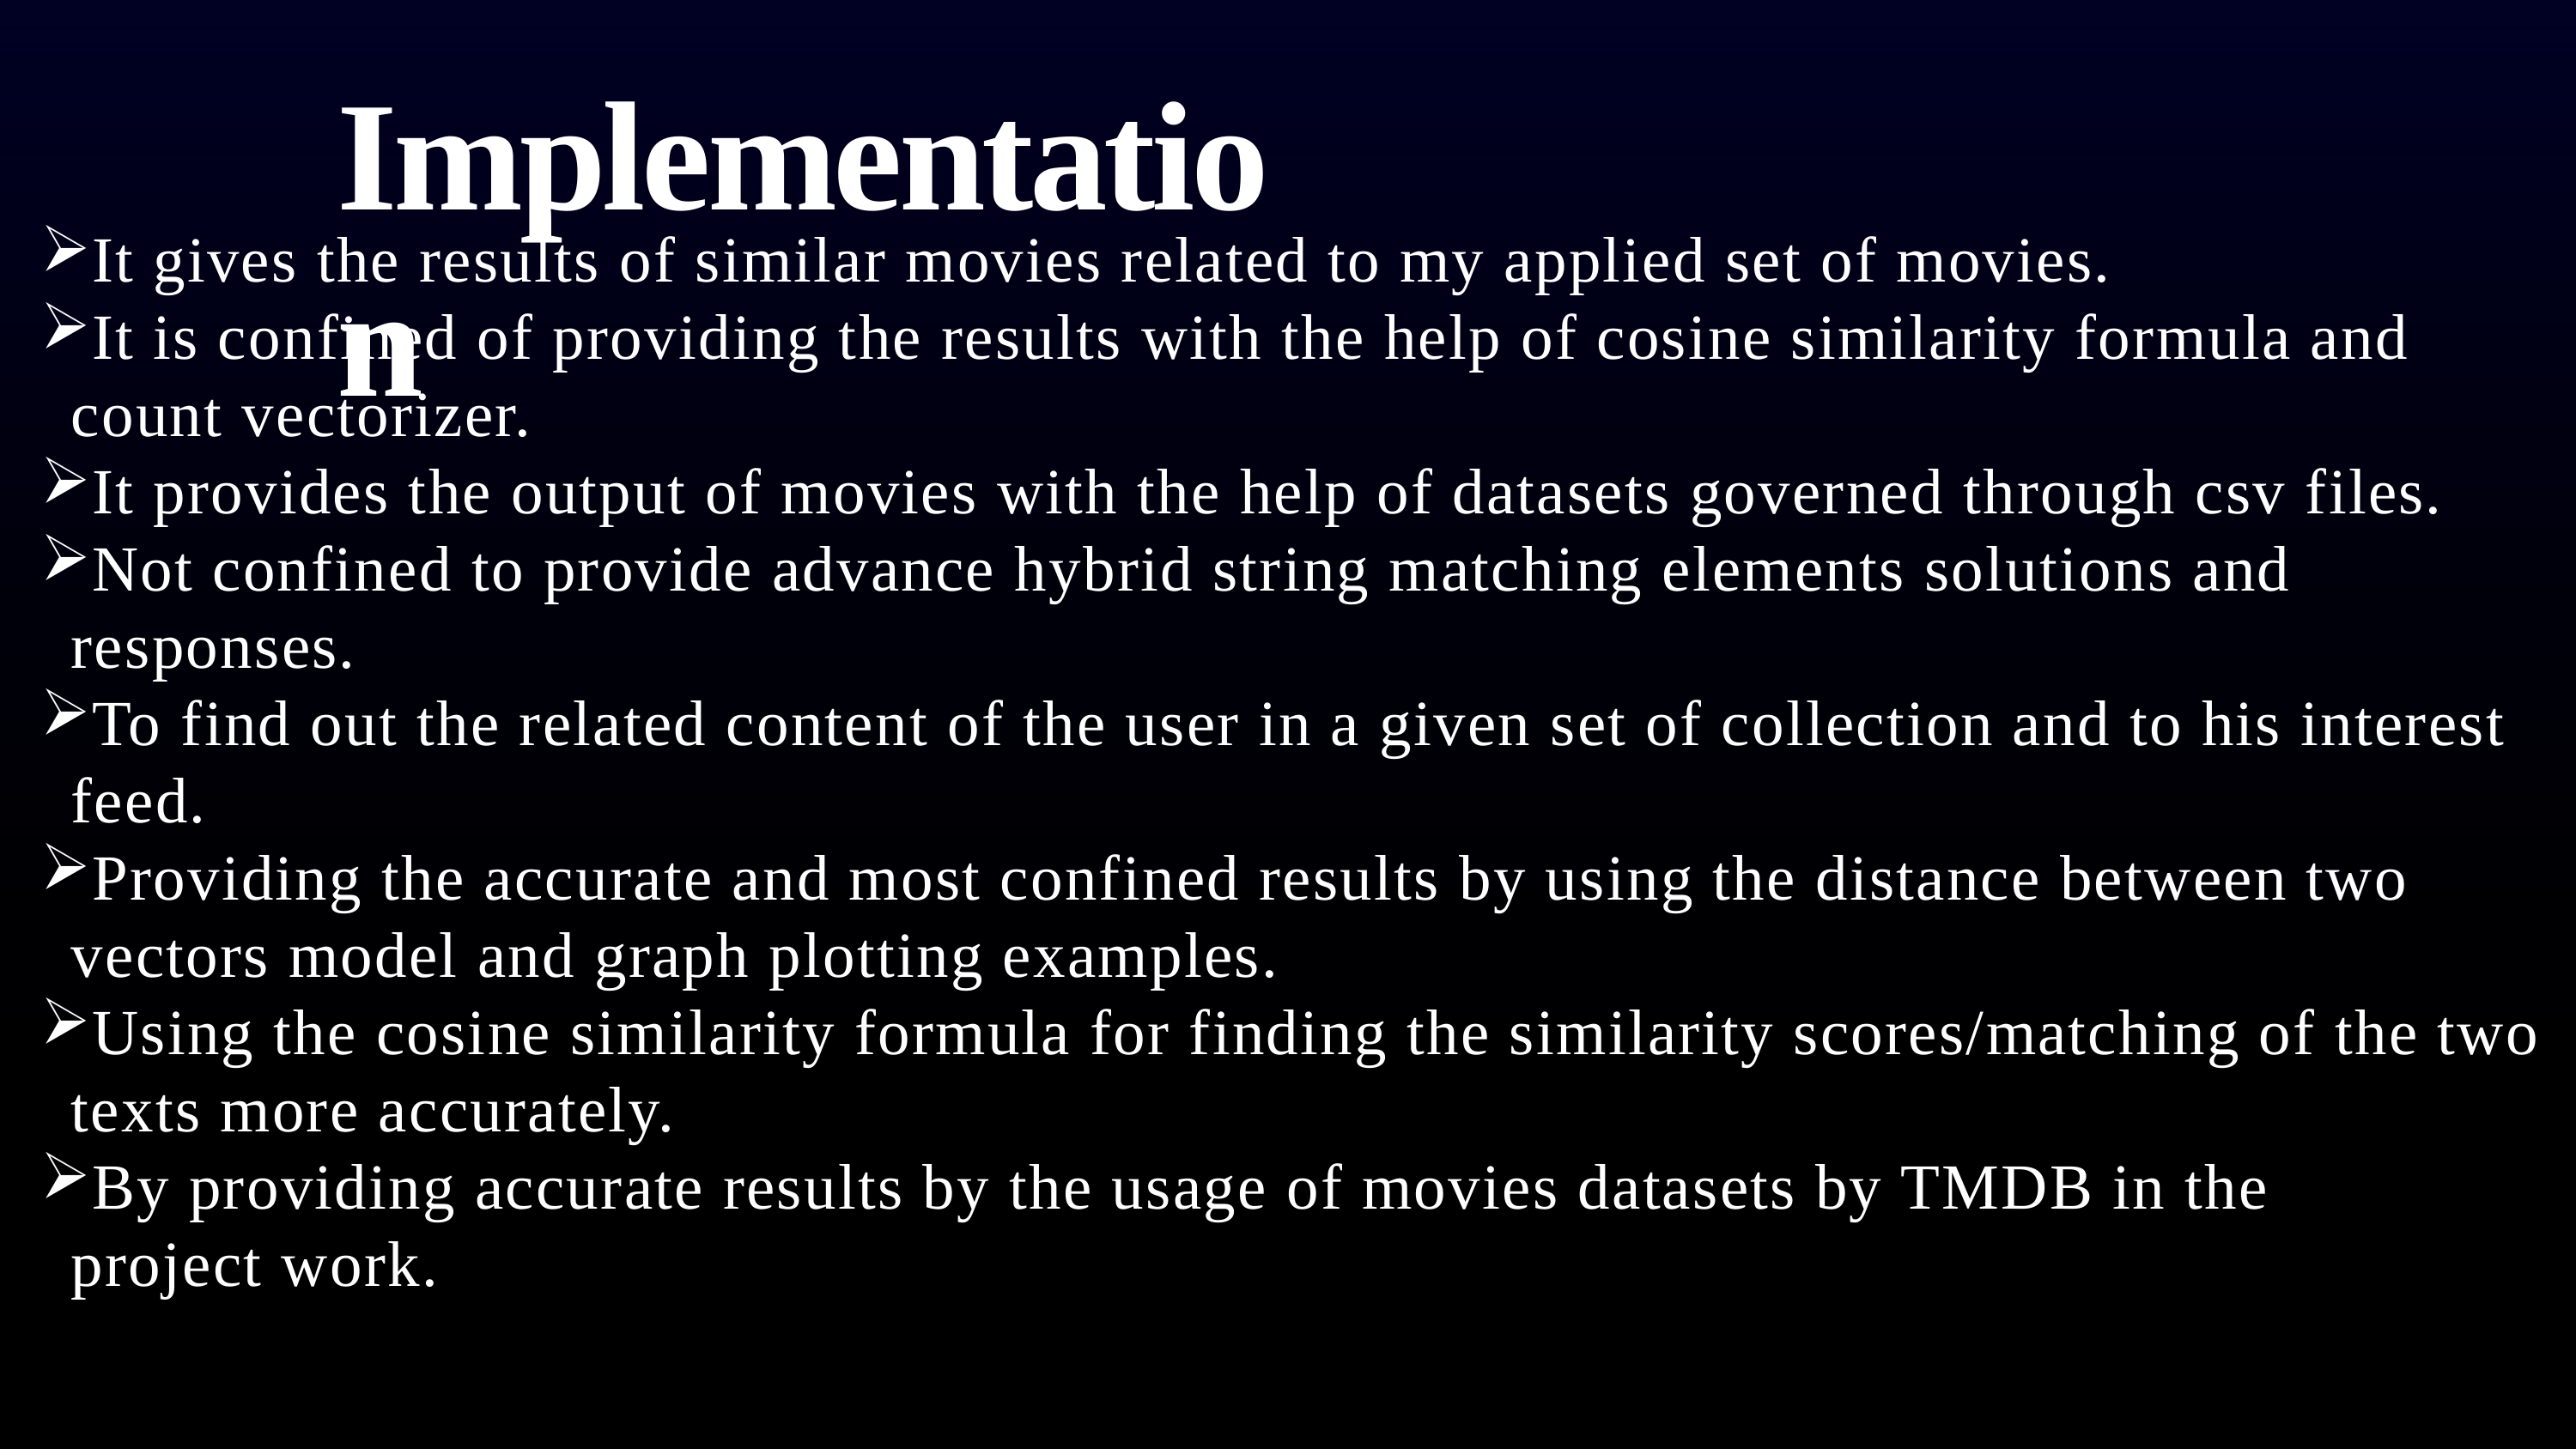

# Implementation
It gives the results of similar movies related to my applied set of movies.
It is confined of providing the results with the help of cosine similarity formula and count vectorizer.
It provides the output of movies with the help of datasets governed through csv files.
Not confined to provide advance hybrid string matching elements solutions and responses.
To find out the related content of the user in a given set of collection and to his interest feed.
Providing the accurate and most confined results by using the distance between two vectors model and graph plotting examples.
Using the cosine similarity formula for finding the similarity scores/matching of the two texts more accurately.
By providing accurate results by the usage of movies datasets by TMDB in the existing project work.